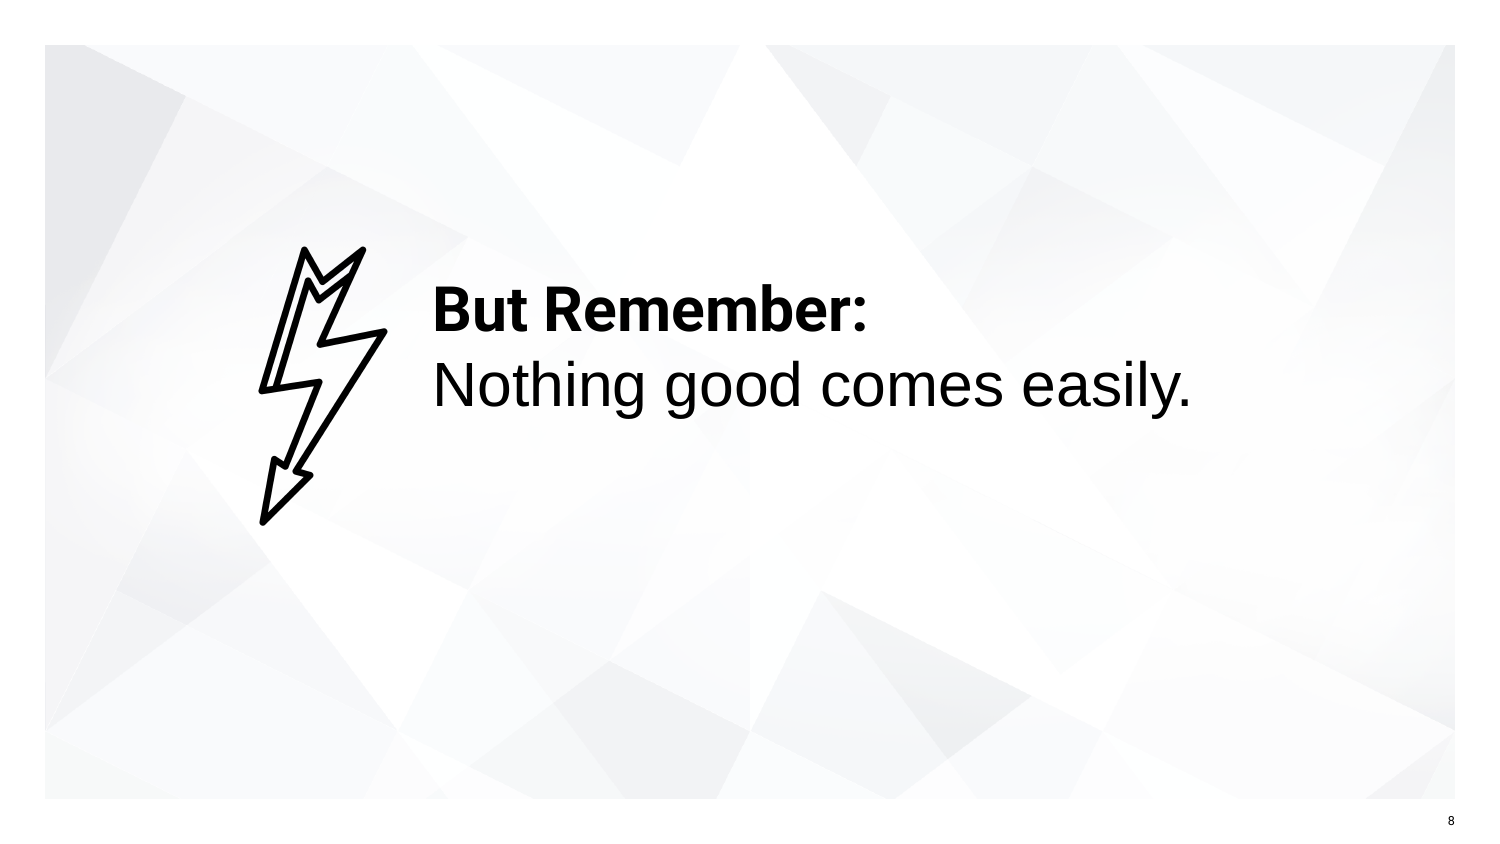

# But Remember:
Nothing good comes easily.